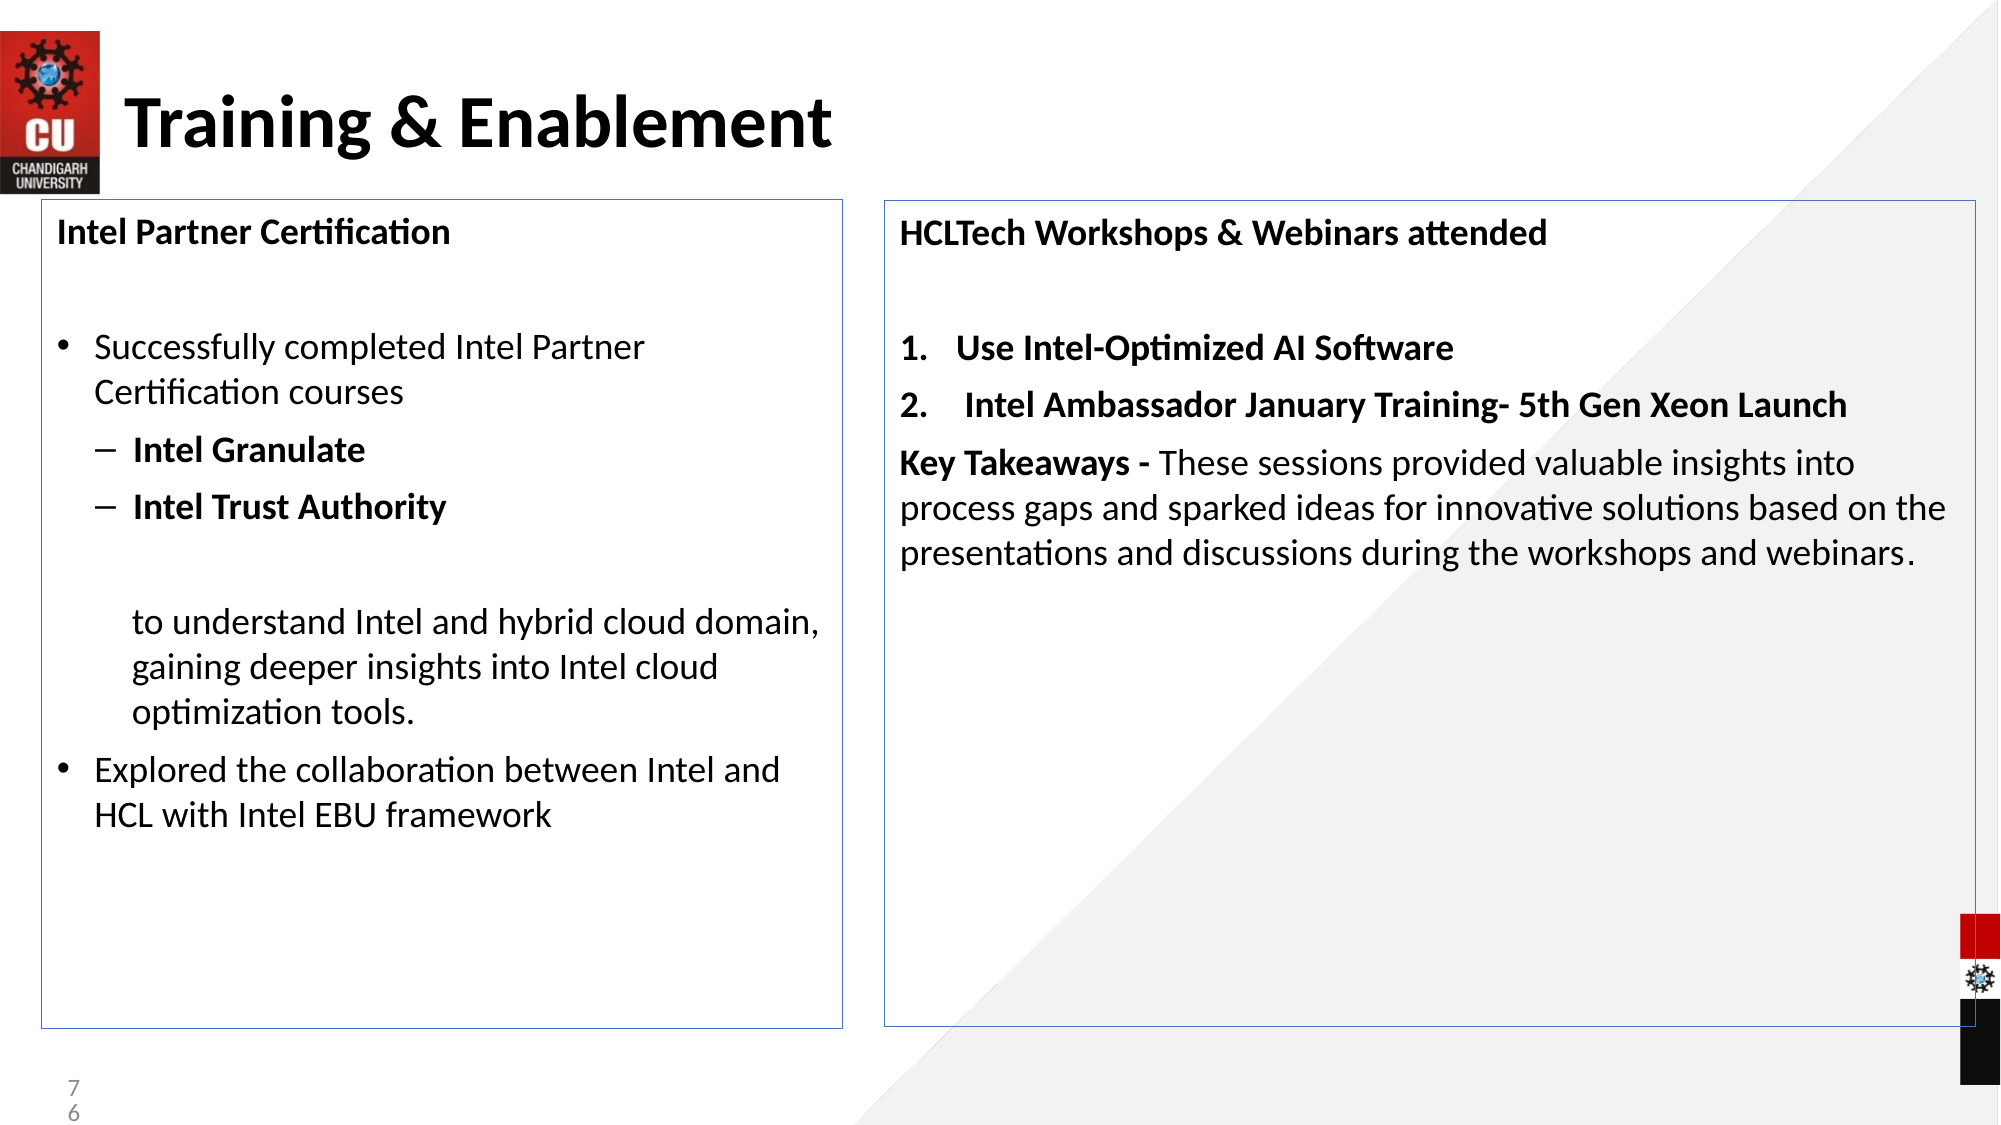

Training & Enablement
Intel Partner Certification

Successfully completed Intel Partner Certification courses
Intel Granulate
Intel Trust Authority

to understand Intel and hybrid cloud domain, gaining deeper insights into Intel cloud optimization tools.
Explored the collaboration between Intel and HCL with Intel EBU framework
HCLTech Workshops & Webinars attended

Use Intel-Optimized AI Software
 Intel Ambassador January Training- 5th Gen Xeon Launch
Key Takeaways - These sessions provided valuable insights into process gaps and sparked ideas for innovative solutions based on the presentations and discussions during the workshops and webinars.
76